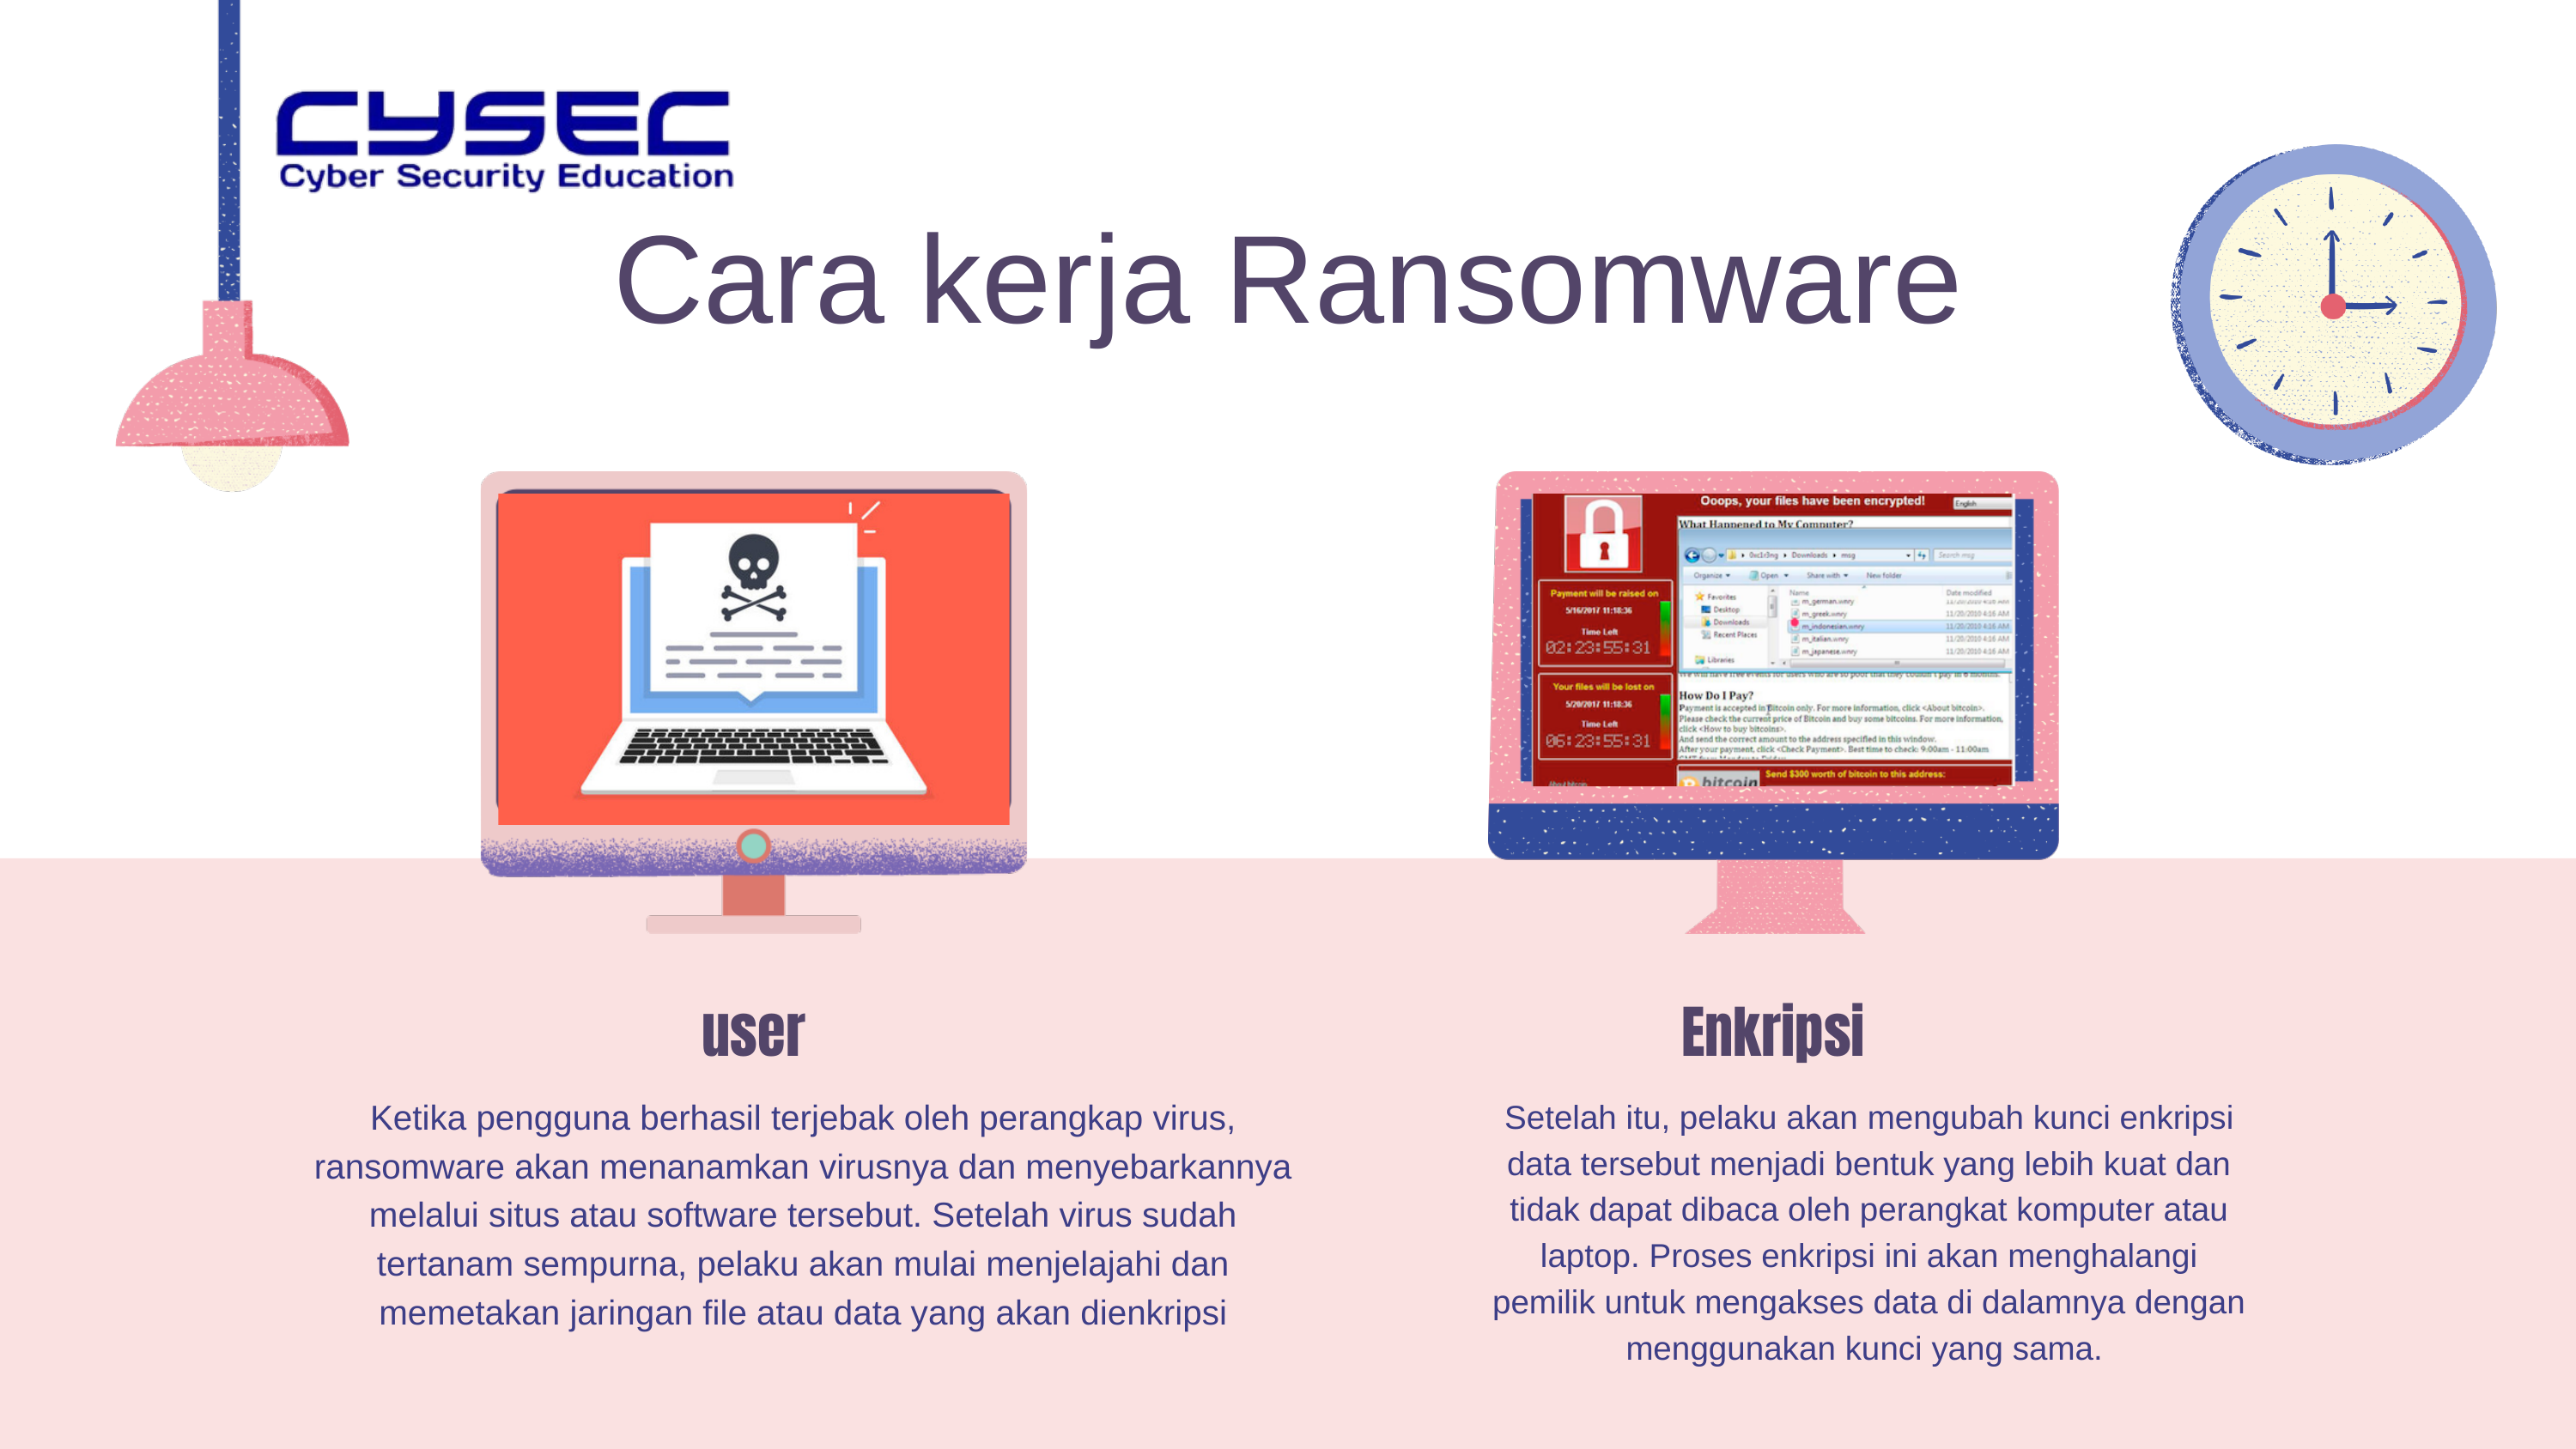

Cara kerja Ransomware

user
Enkripsi
Ketika pengguna berhasil terjebak oleh perangkap virus, ransomware akan menanamkan virusnya dan menyebarkannya melalui situs atau software tersebut. Setelah virus sudah tertanam sempurna, pelaku akan mulai menjelajahi dan memetakan jaringan file atau data yang akan dienkripsi
Setelah itu, pelaku akan mengubah kunci enkripsi data tersebut menjadi bentuk yang lebih kuat dan tidak dapat dibaca oleh perangkat komputer atau laptop. Proses enkripsi ini akan menghalangi pemilik untuk mengakses data di dalamnya dengan menggunakan kunci yang sama.